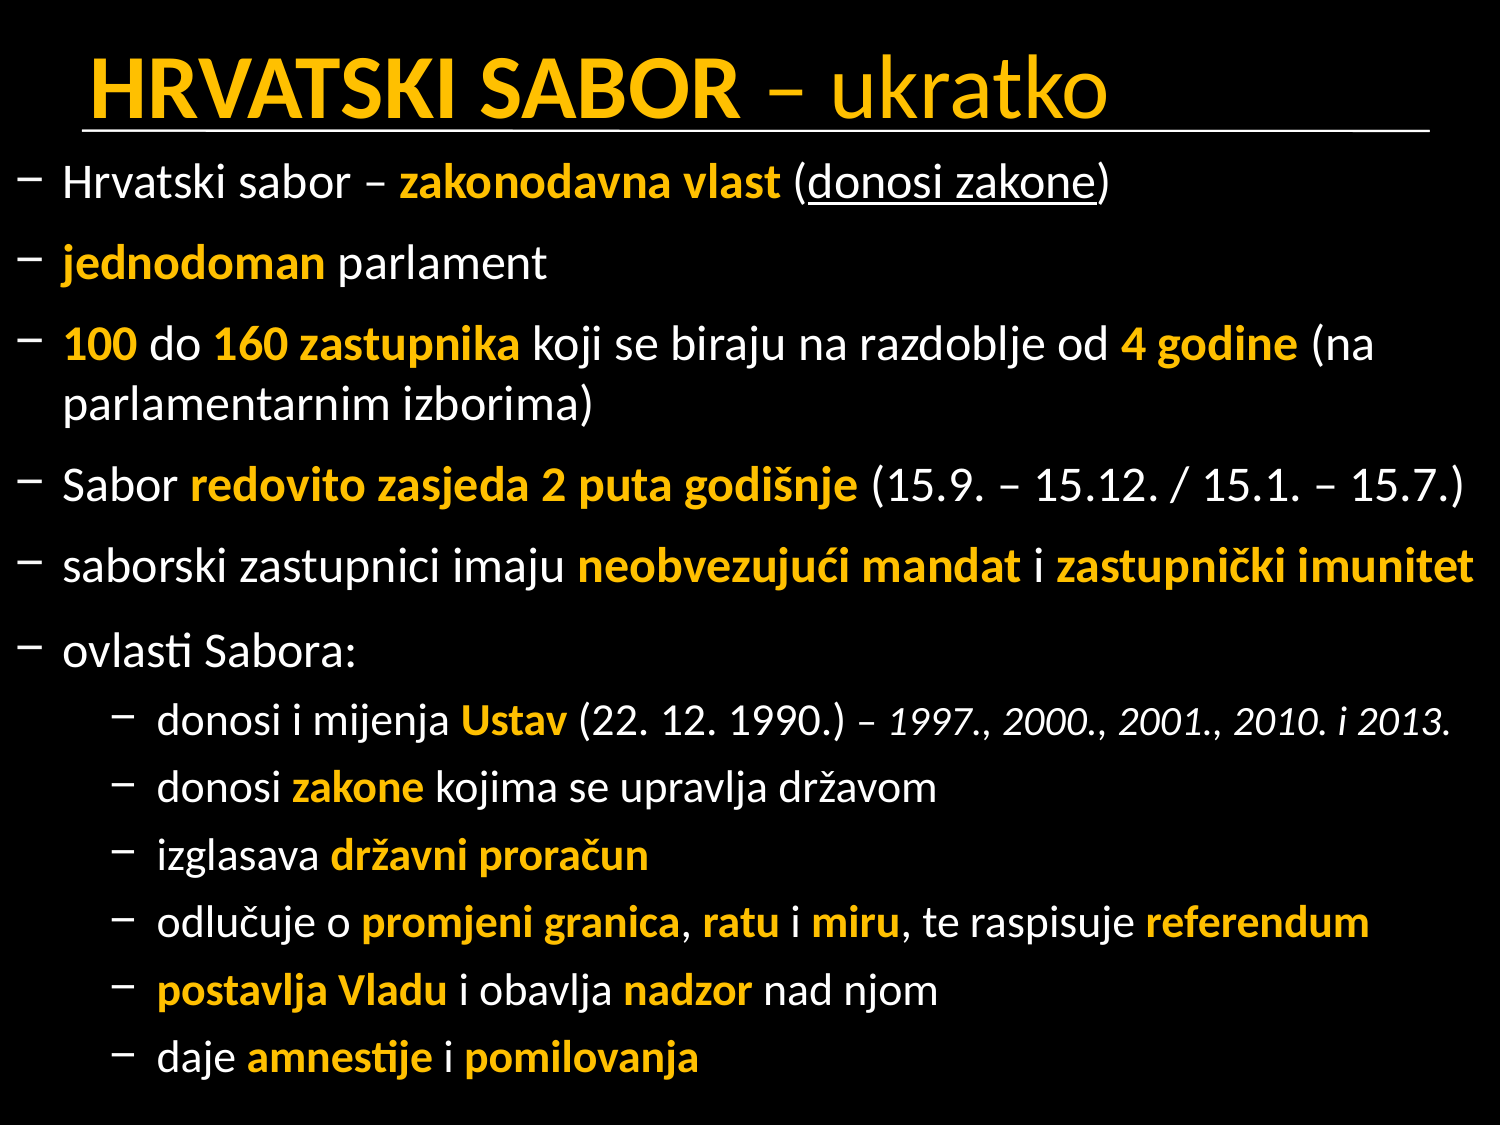

# HRVATSKI SABOR – ukratko
Hrvatski sabor – zakonodavna vlast (donosi zakone)
jednodoman parlament
100 do 160 zastupnika koji se biraju na razdoblje od 4 godine (na parlamentarnim izborima)
Sabor redovito zasjeda 2 puta godišnje (15.9. – 15.12. / 15.1. – 15.7.)
saborski zastupnici imaju neobvezujući mandat i zastupnički imunitet
ovlasti Sabora:
donosi i mijenja Ustav (22. 12. 1990.) – 1997., 2000., 2001., 2010. i 2013.
donosi zakone kojima se upravlja državom
izglasava državni proračun
odlučuje o promjeni granica, ratu i miru, te raspisuje referendum
postavlja Vladu i obavlja nadzor nad njom
daje amnestije i pomilovanja